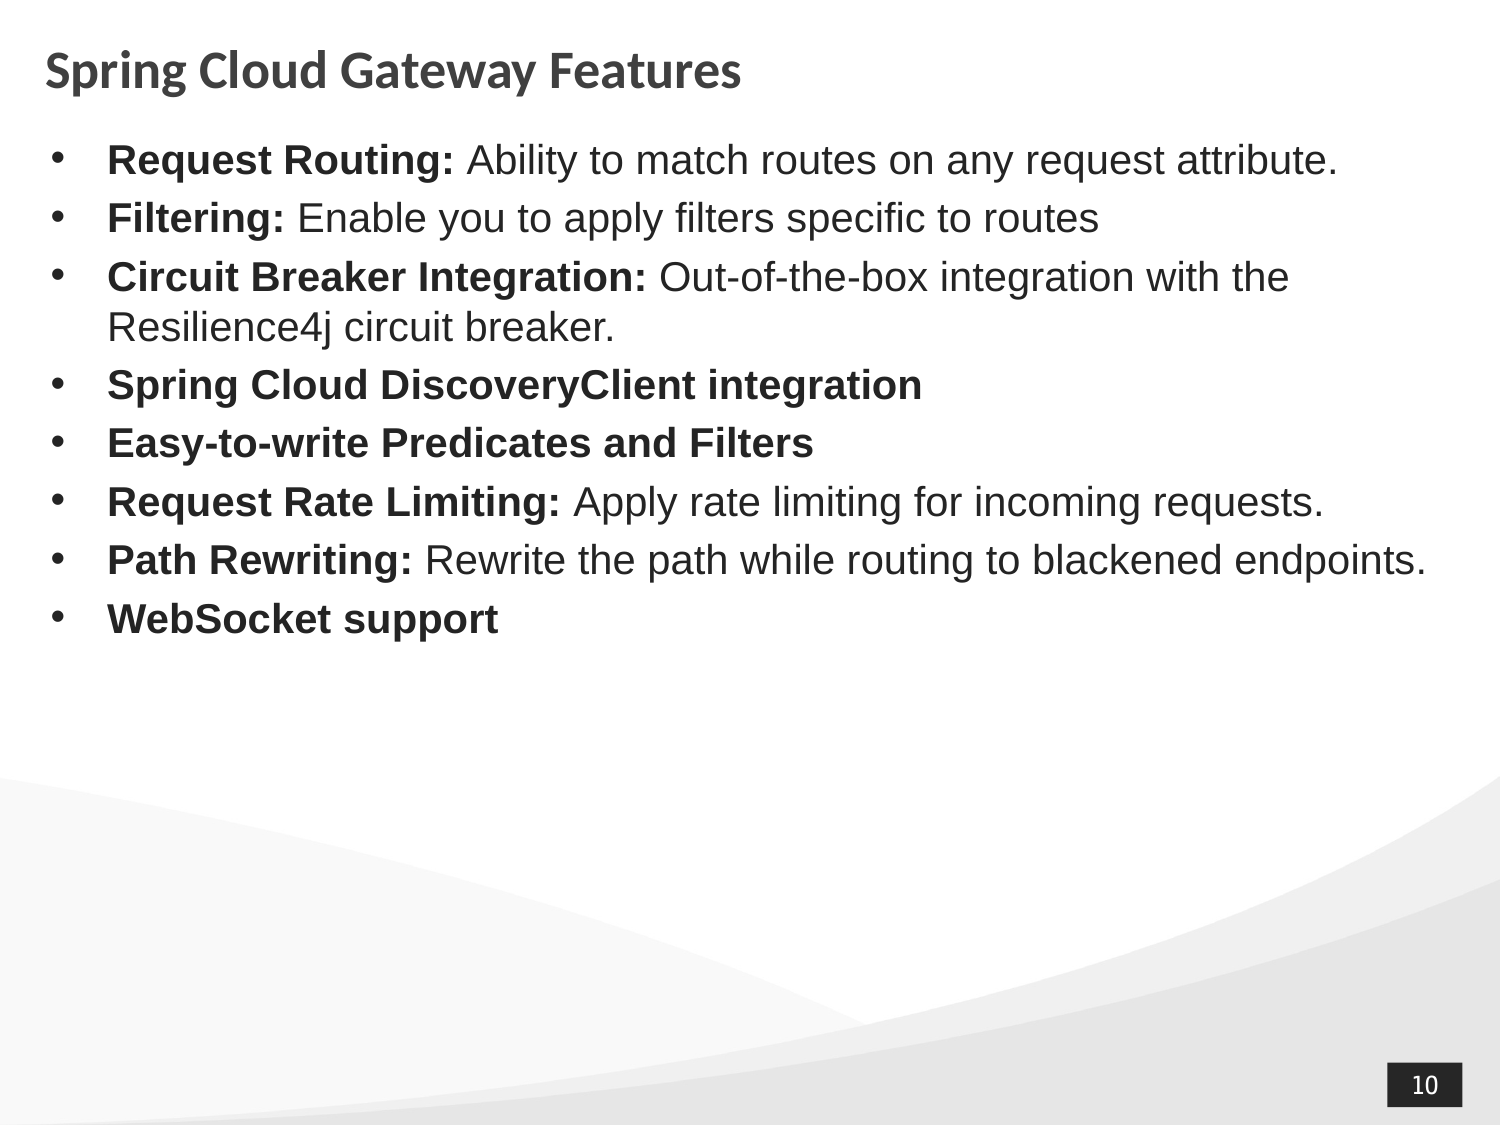

# Spring Cloud Gateway Features
Request Routing: Ability to match routes on any request attribute.
Filtering: Enable you to apply filters specific to routes
Circuit Breaker Integration: Out-of-the-box integration with the Resilience4j circuit breaker.
Spring Cloud DiscoveryClient integration
Easy-to-write Predicates and Filters
Request Rate Limiting: Apply rate limiting for incoming requests.
Path Rewriting: Rewrite the path while routing to blackened endpoints.
WebSocket support